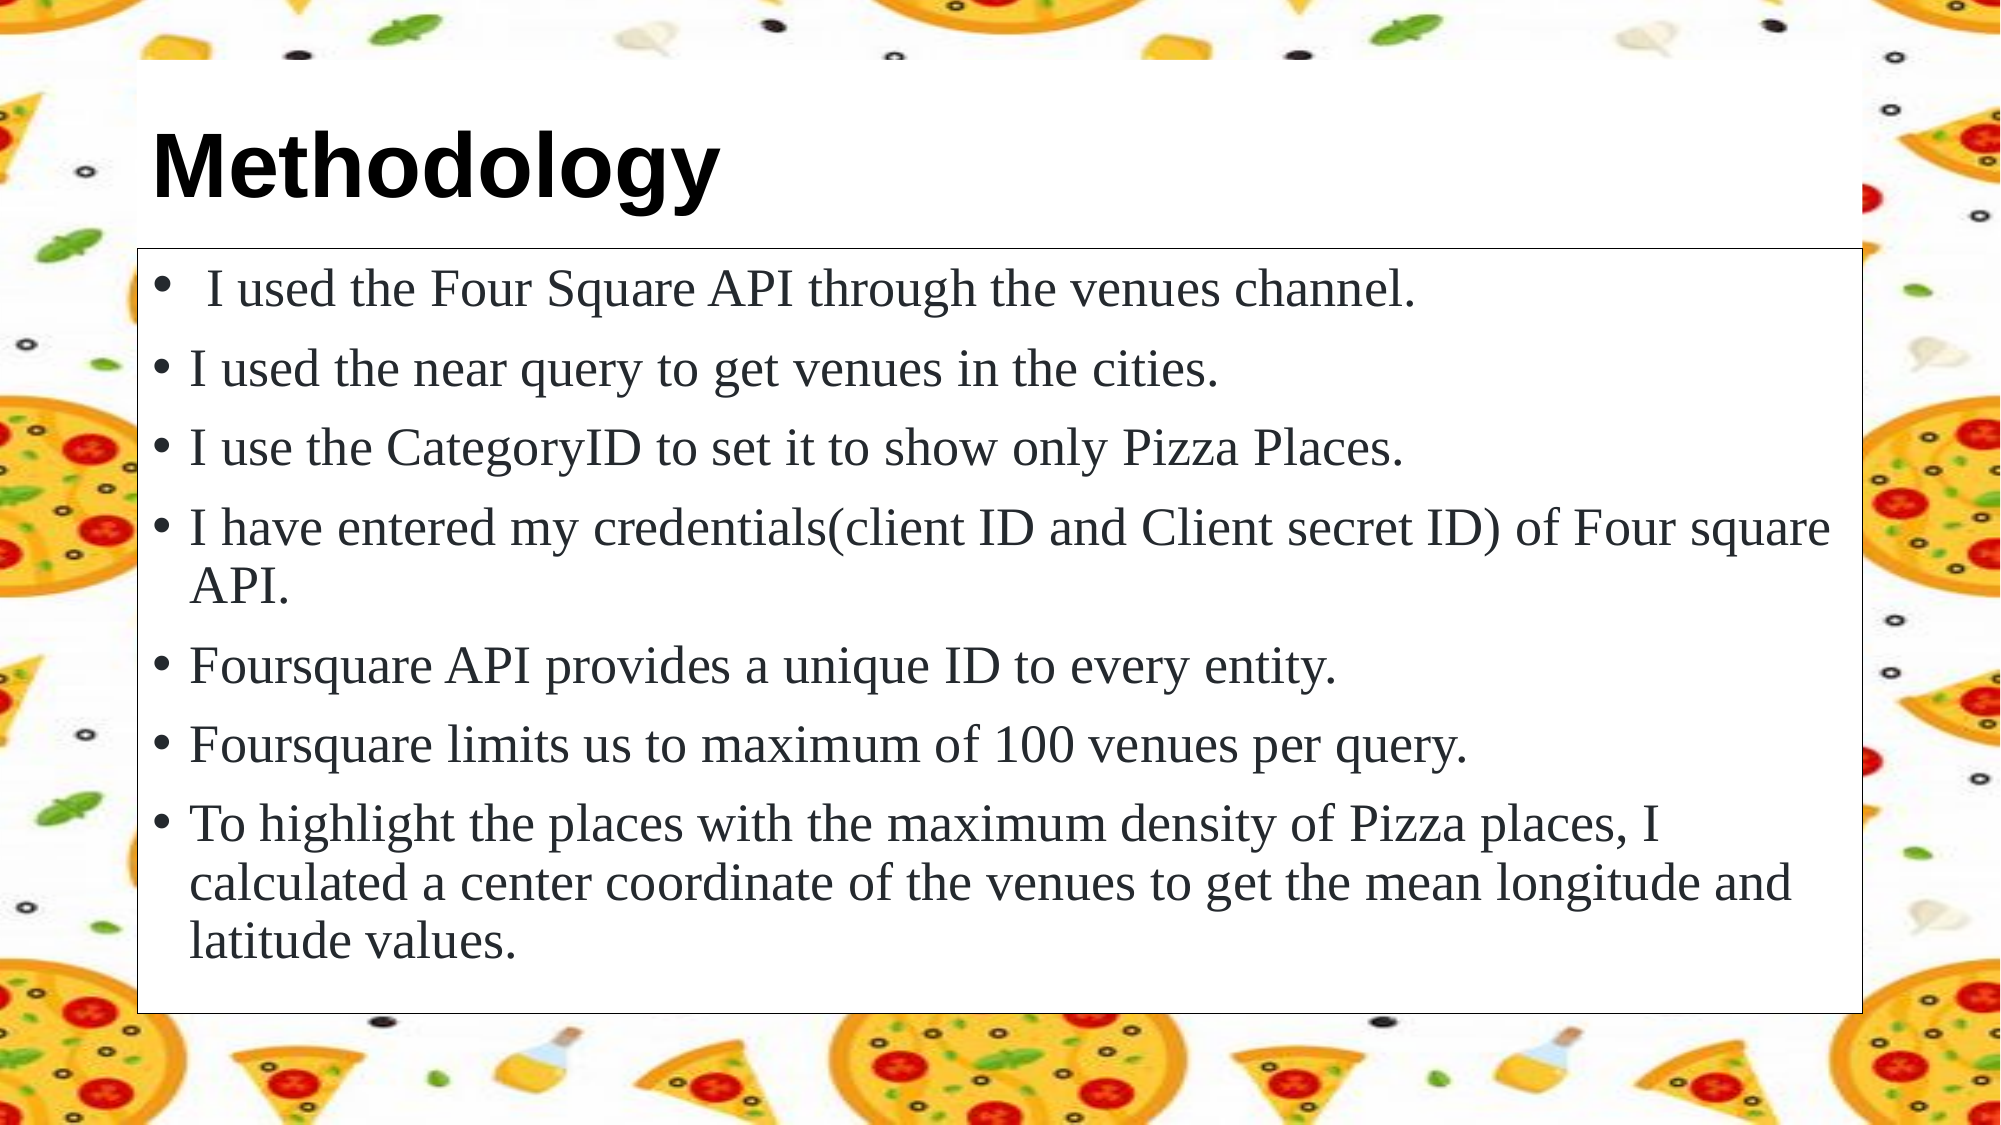

# Methodology
 I used the Four Square API through the venues channel.
I used the near query to get venues in the cities.
I use the CategoryID to set it to show only Pizza Places.
I have entered my credentials(client ID and Client secret ID) of Four square API.
Foursquare API provides a unique ID to every entity.
Foursquare limits us to maximum of 100 venues per query.
To highlight the places with the maximum density of Pizza places, I calculated a center coordinate of the venues to get the mean longitude and latitude values.